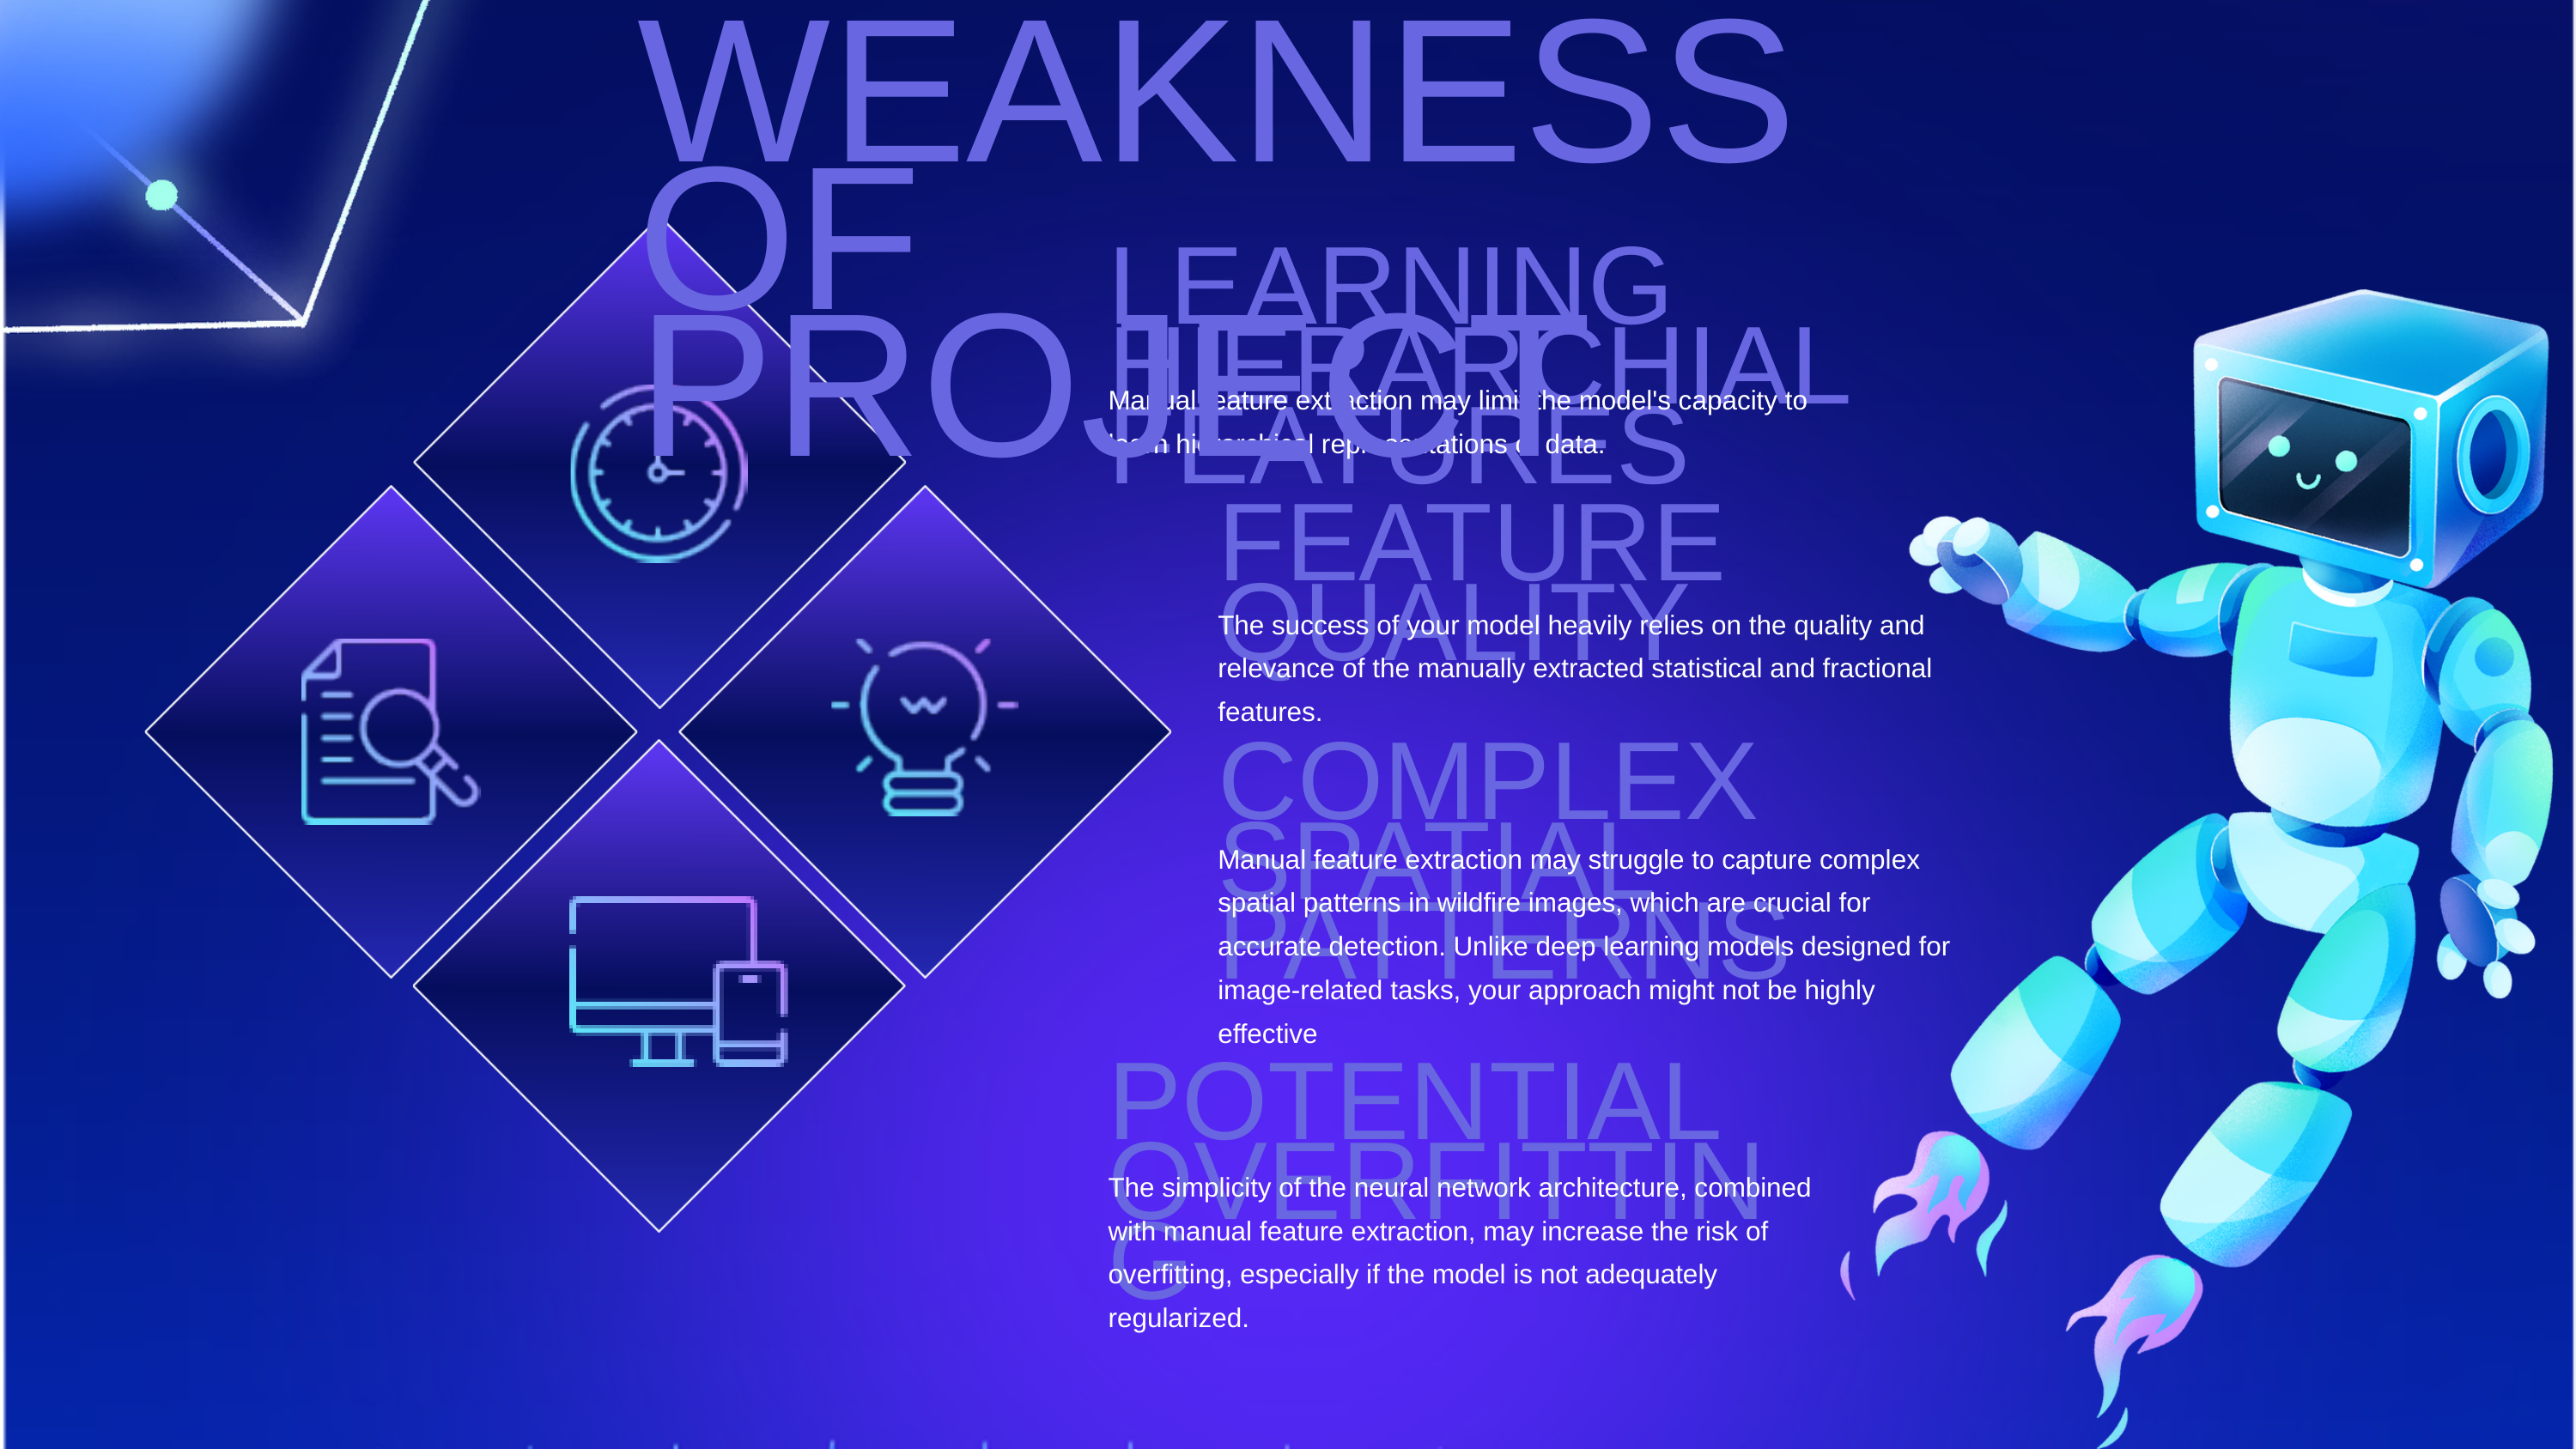

WEAKNESS OF PROJECT

LEARNING HIERARCHIAL FEATURES

Manual feature extraction may limit the model's capacity to learn hierarchical representations of data.

FEATURE QUALITY
The success of your model heavily relies on the quality and relevance of the manually extracted statistical and fractional features.

COMPLEX SPATIAL PATTERNS
Manual feature extraction may struggle to capture complex spatial patterns in wildfire images, which are crucial for accurate detection. Unlike deep learning models designed for image-related tasks, your approach might not be highly effective

POTENTIAL OVERFITTING
The simplicity of the neural network architecture, combined with manual feature extraction, may increase the risk of overfitting, especially if the model is not adequately regularized.